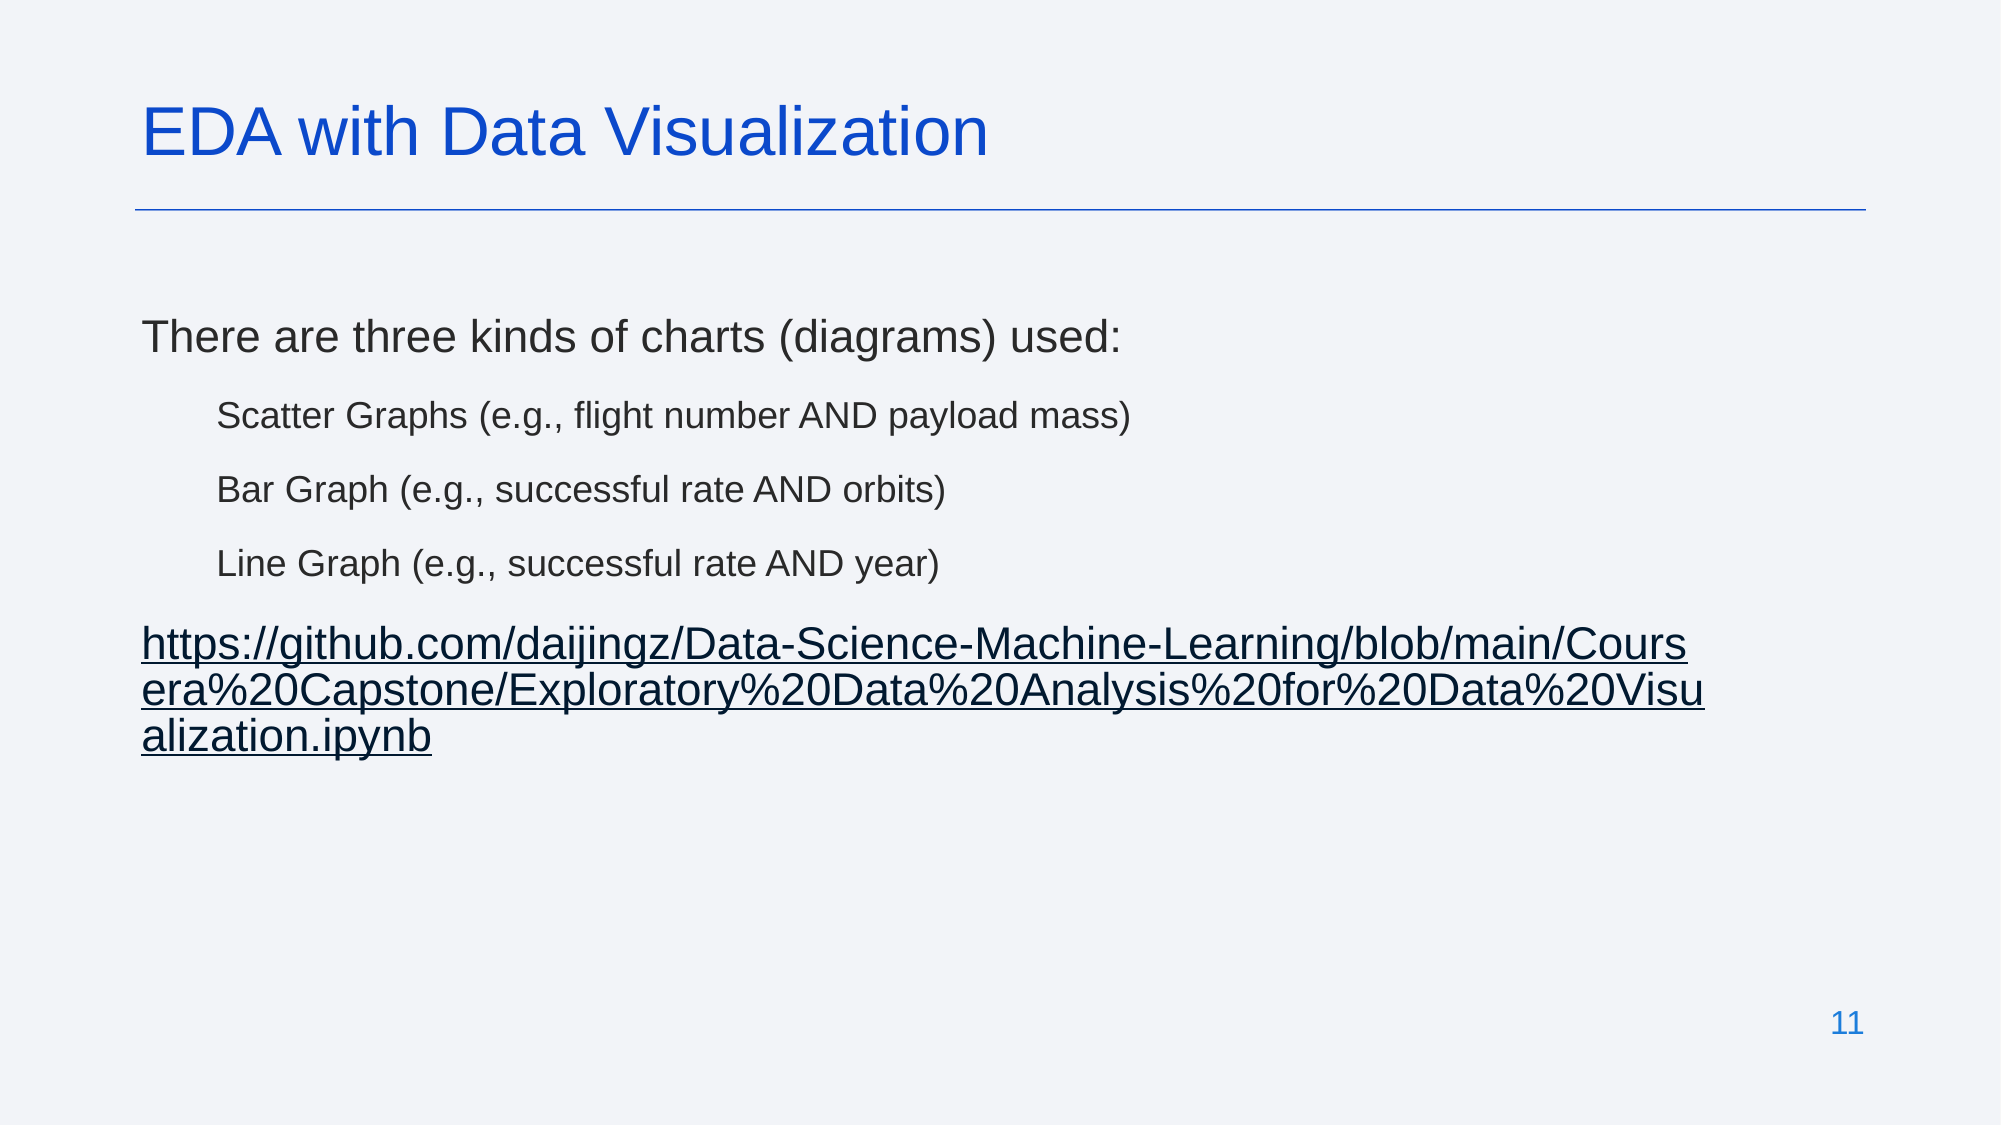

EDA with Data Visualization
There are three kinds of charts (diagrams) used:
Scatter Graphs (e.g., flight number AND payload mass)
Bar Graph (e.g., successful rate AND orbits)
Line Graph (e.g., successful rate AND year)
https://github.com/daijingz/Data-Science-Machine-Learning/blob/main/Coursera%20Capstone/Exploratory%20Data%20Analysis%20for%20Data%20Visualization.ipynb
11